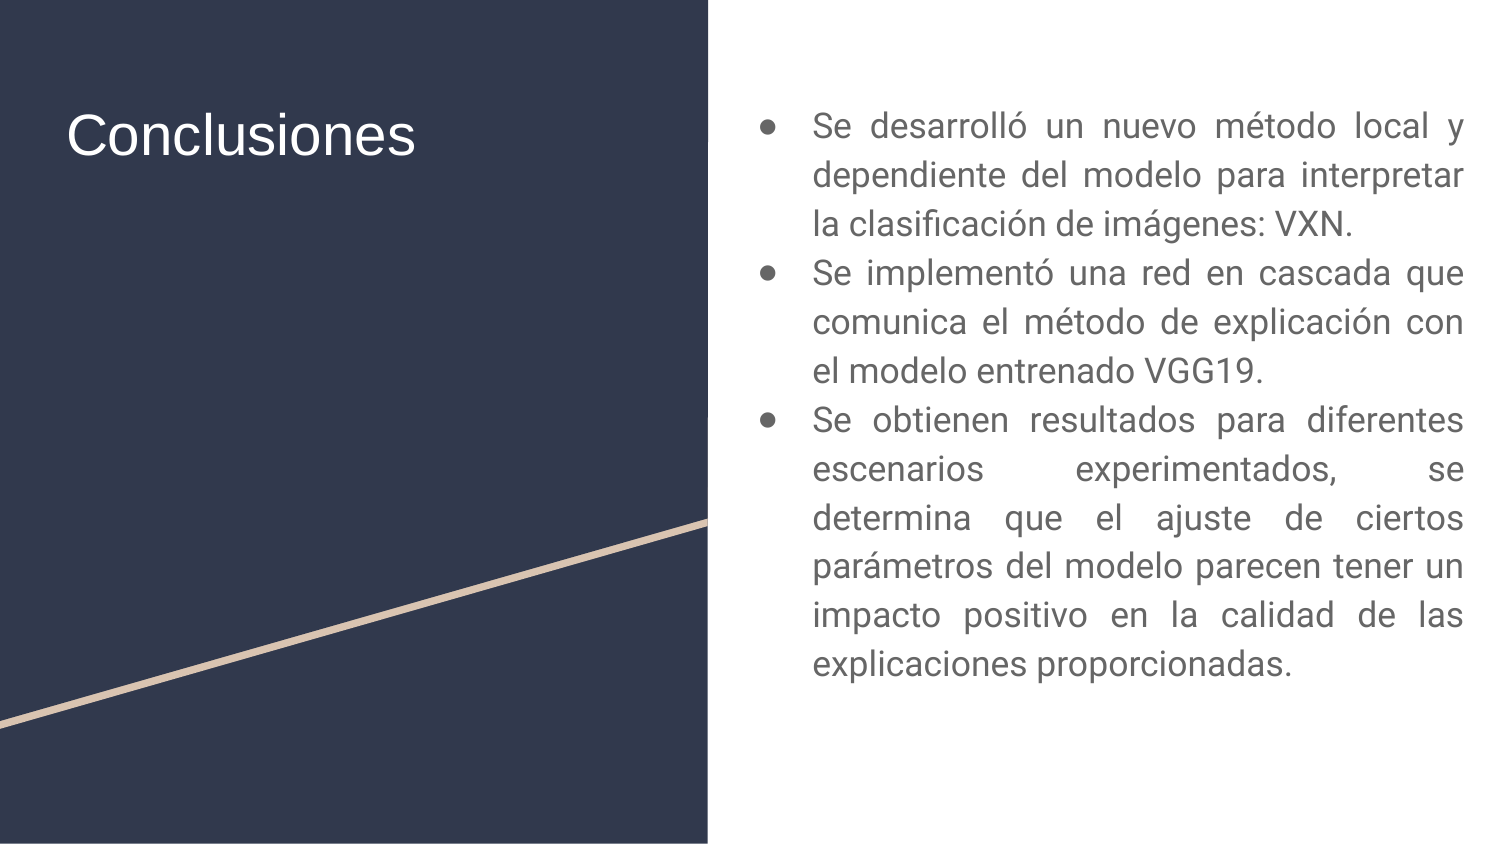

# Conclusiones
Se desarrolló un nuevo método local y dependiente del modelo para interpretar la clasificación de imágenes: VXN.
Se implementó una red en cascada que comunica el método de explicación con el modelo entrenado VGG19.
Se obtienen resultados para diferentes escenarios experimentados, se determina que el ajuste de ciertos parámetros del modelo parecen tener un impacto positivo en la calidad de las explicaciones proporcionadas.
19